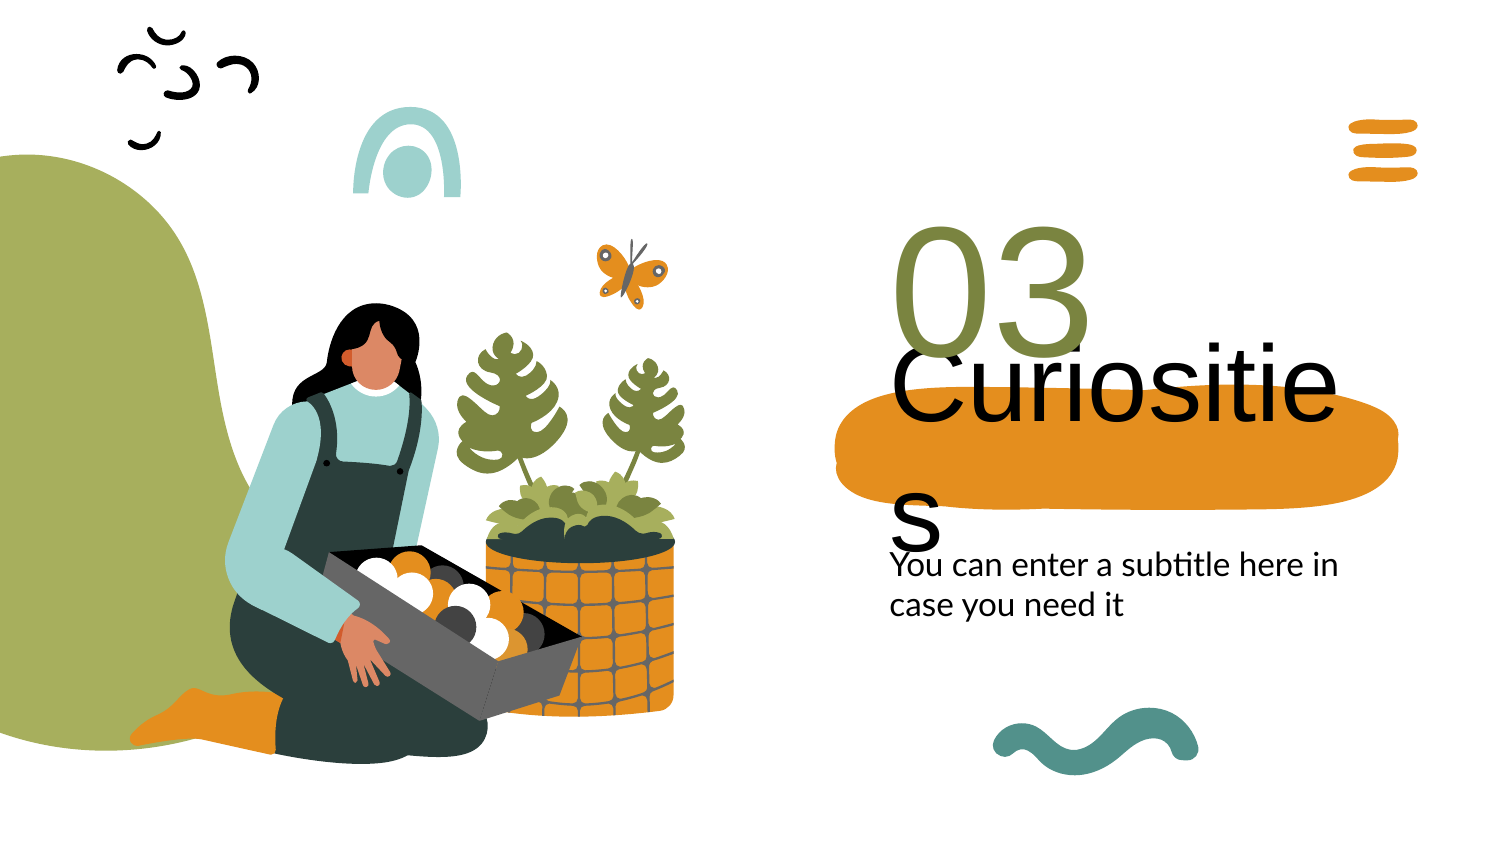

03

# Curiosities

You can enter a subtitle here in case you need it